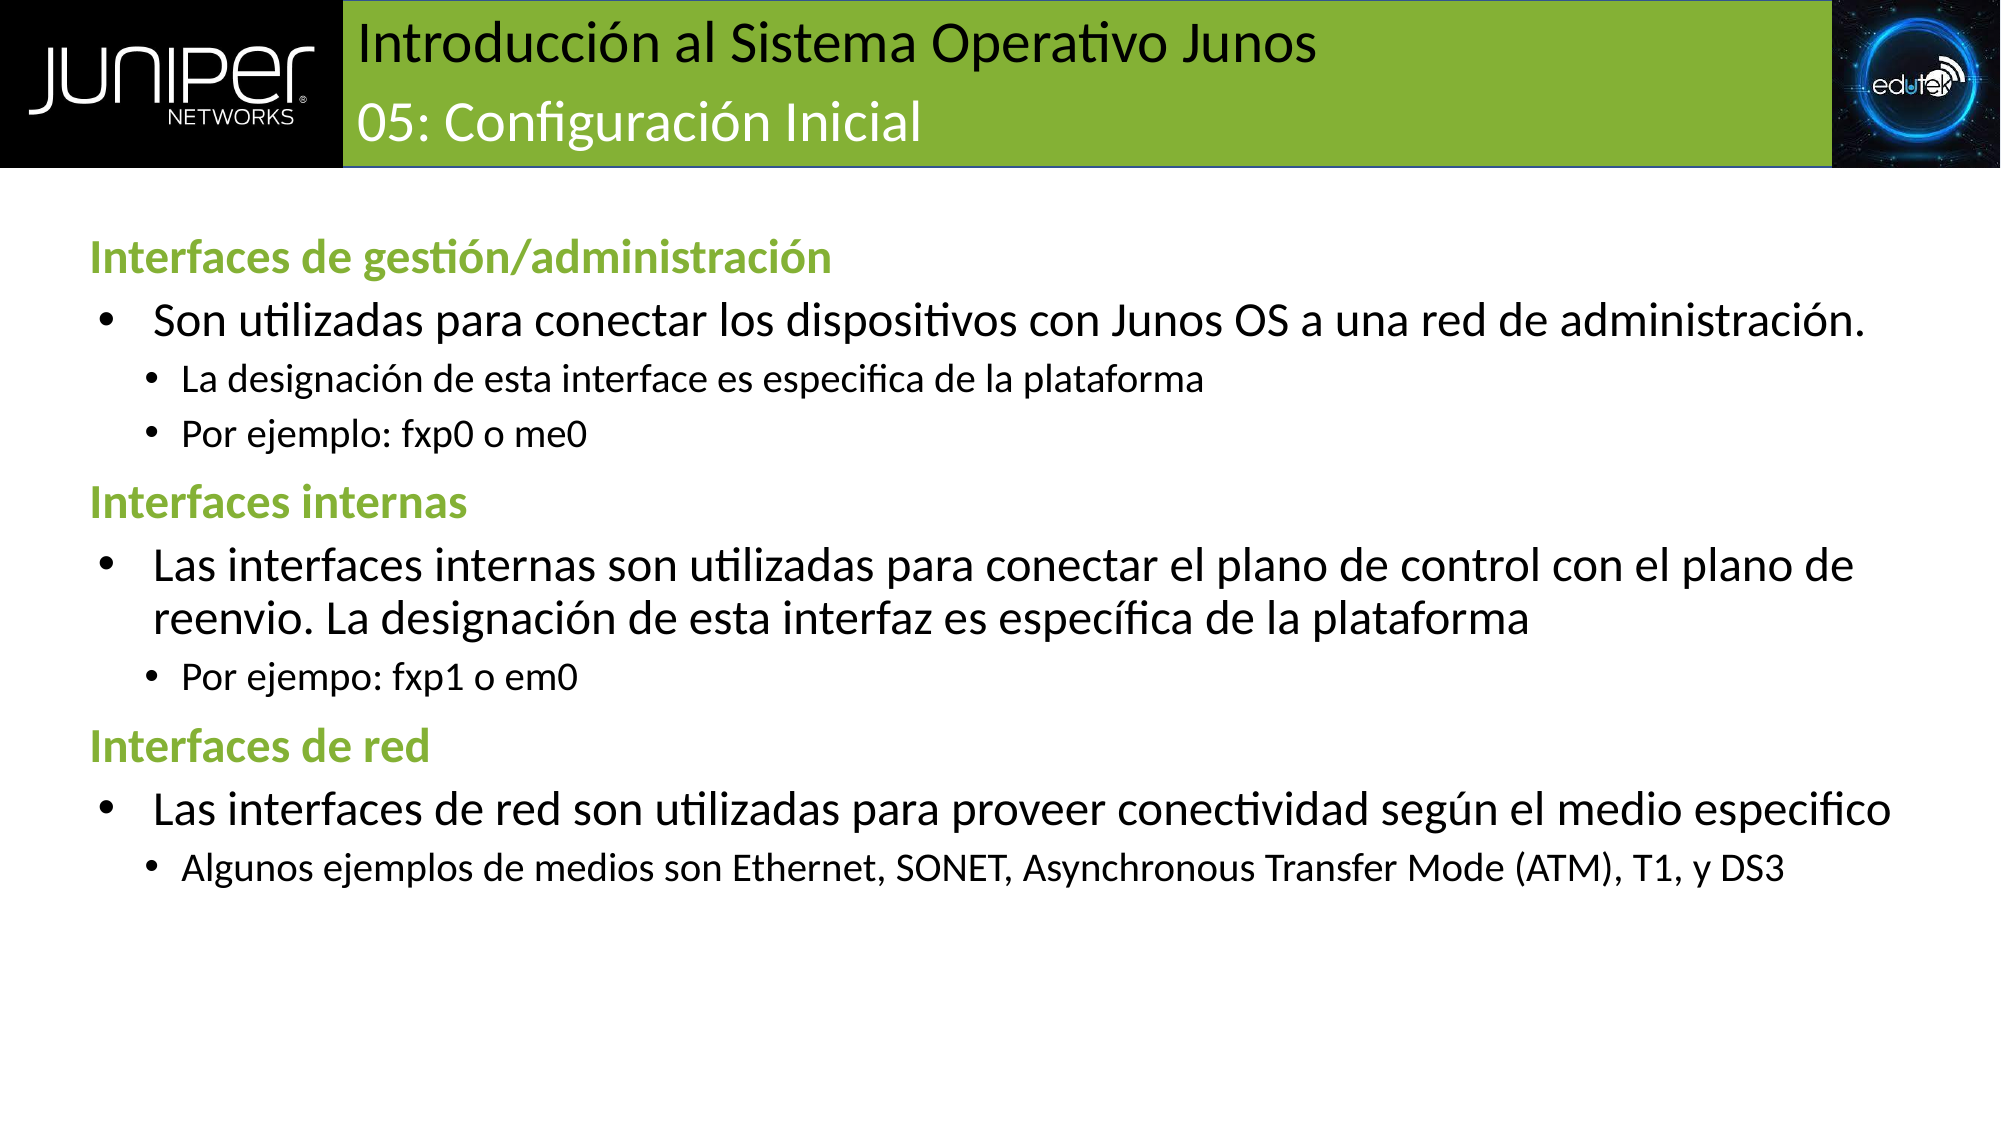

# Introducción al Sistema Operativo Junos
05: Configuración Inicial
Interfaces de gestión/administración
Son utilizadas para conectar los dispositivos con Junos OS a una red de administración.
La designación de esta interface es especifica de la plataforma
Por ejemplo: fxp0 o me0
Interfaces internas
Las interfaces internas son utilizadas para conectar el plano de control con el plano de reenvio. La designación de esta interfaz es específica de la plataforma
Por ejempo: fxp1 o em0
Interfaces de red
Las interfaces de red son utilizadas para proveer conectividad según el medio especifico
Algunos ejemplos de medios son Ethernet, SONET, Asynchronous Transfer Mode (ATM), T1, y DS3